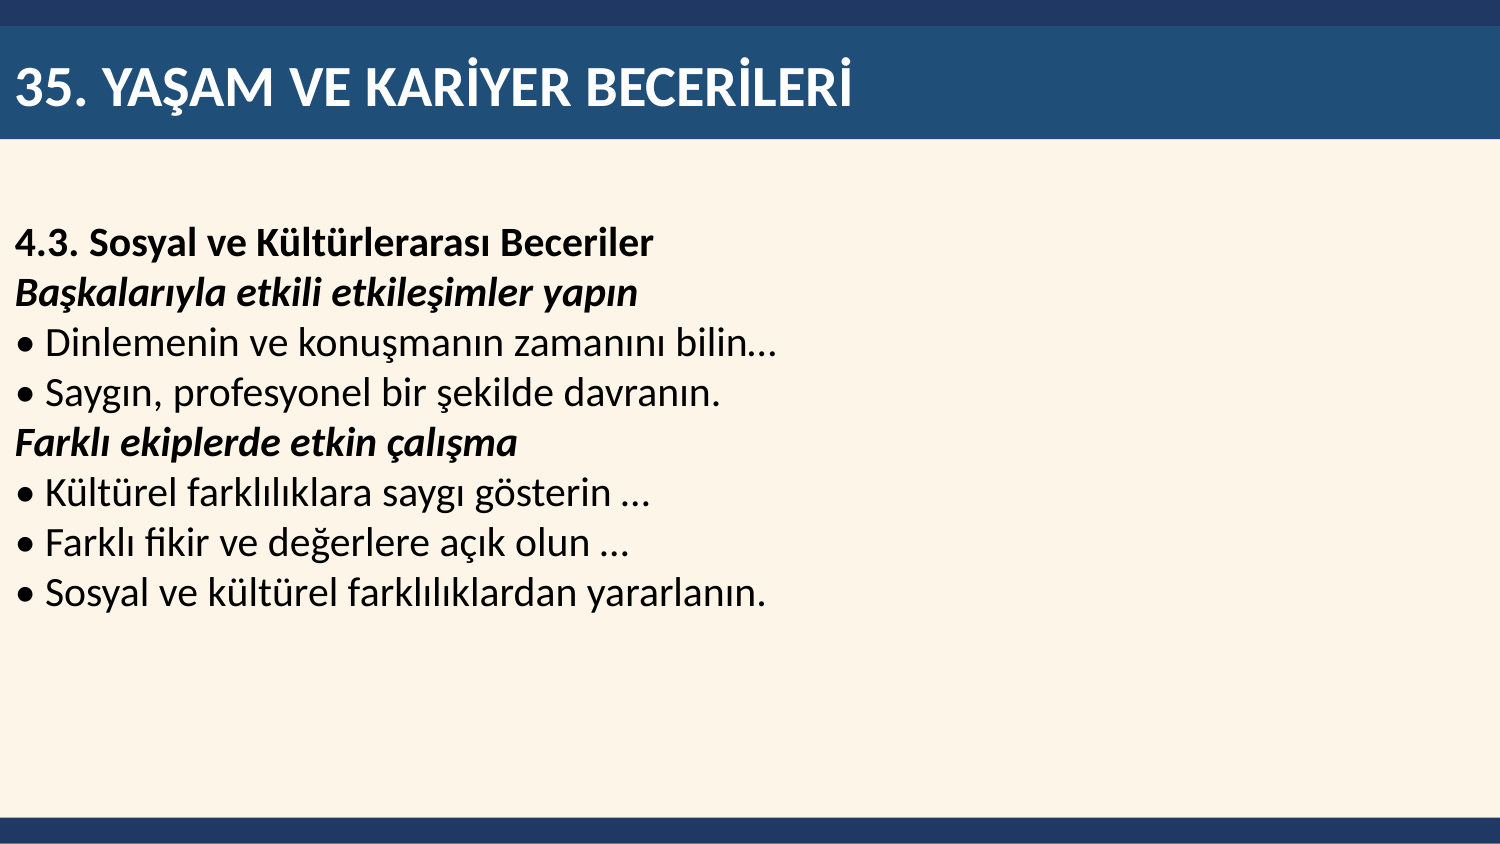

35. YAŞAM VE KARİYER BECERİLERİ

4.3. Sosyal ve Kültürlerarası Beceriler
Başkalarıyla etkili etkileşimler yapın
• Dinlemenin ve konuşmanın zamanını bilin…
• Saygın, profesyonel bir şekilde davranın.
Farklı ekiplerde etkin çalışma
• Kültürel farklılıklara saygı gösterin …
• Farklı fikir ve değerlere açık olun …
• Sosyal ve kültürel farklılıklardan yararlanın.